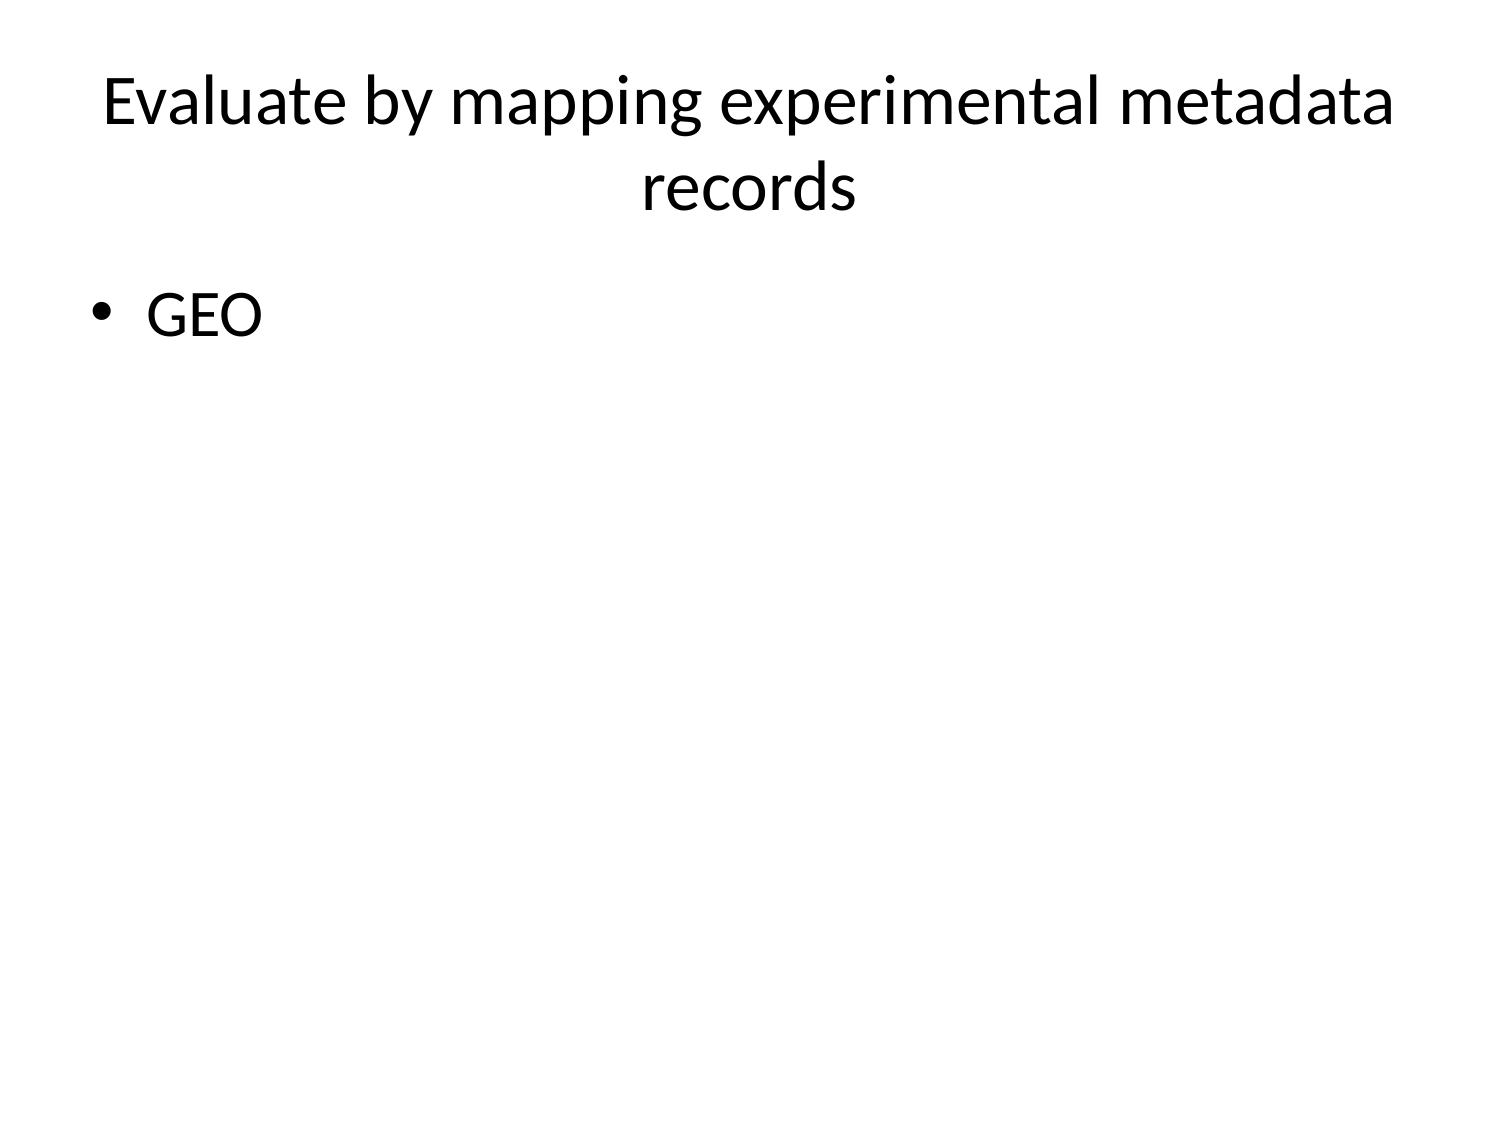

# Evaluate by mapping experimental metadata records
GEO